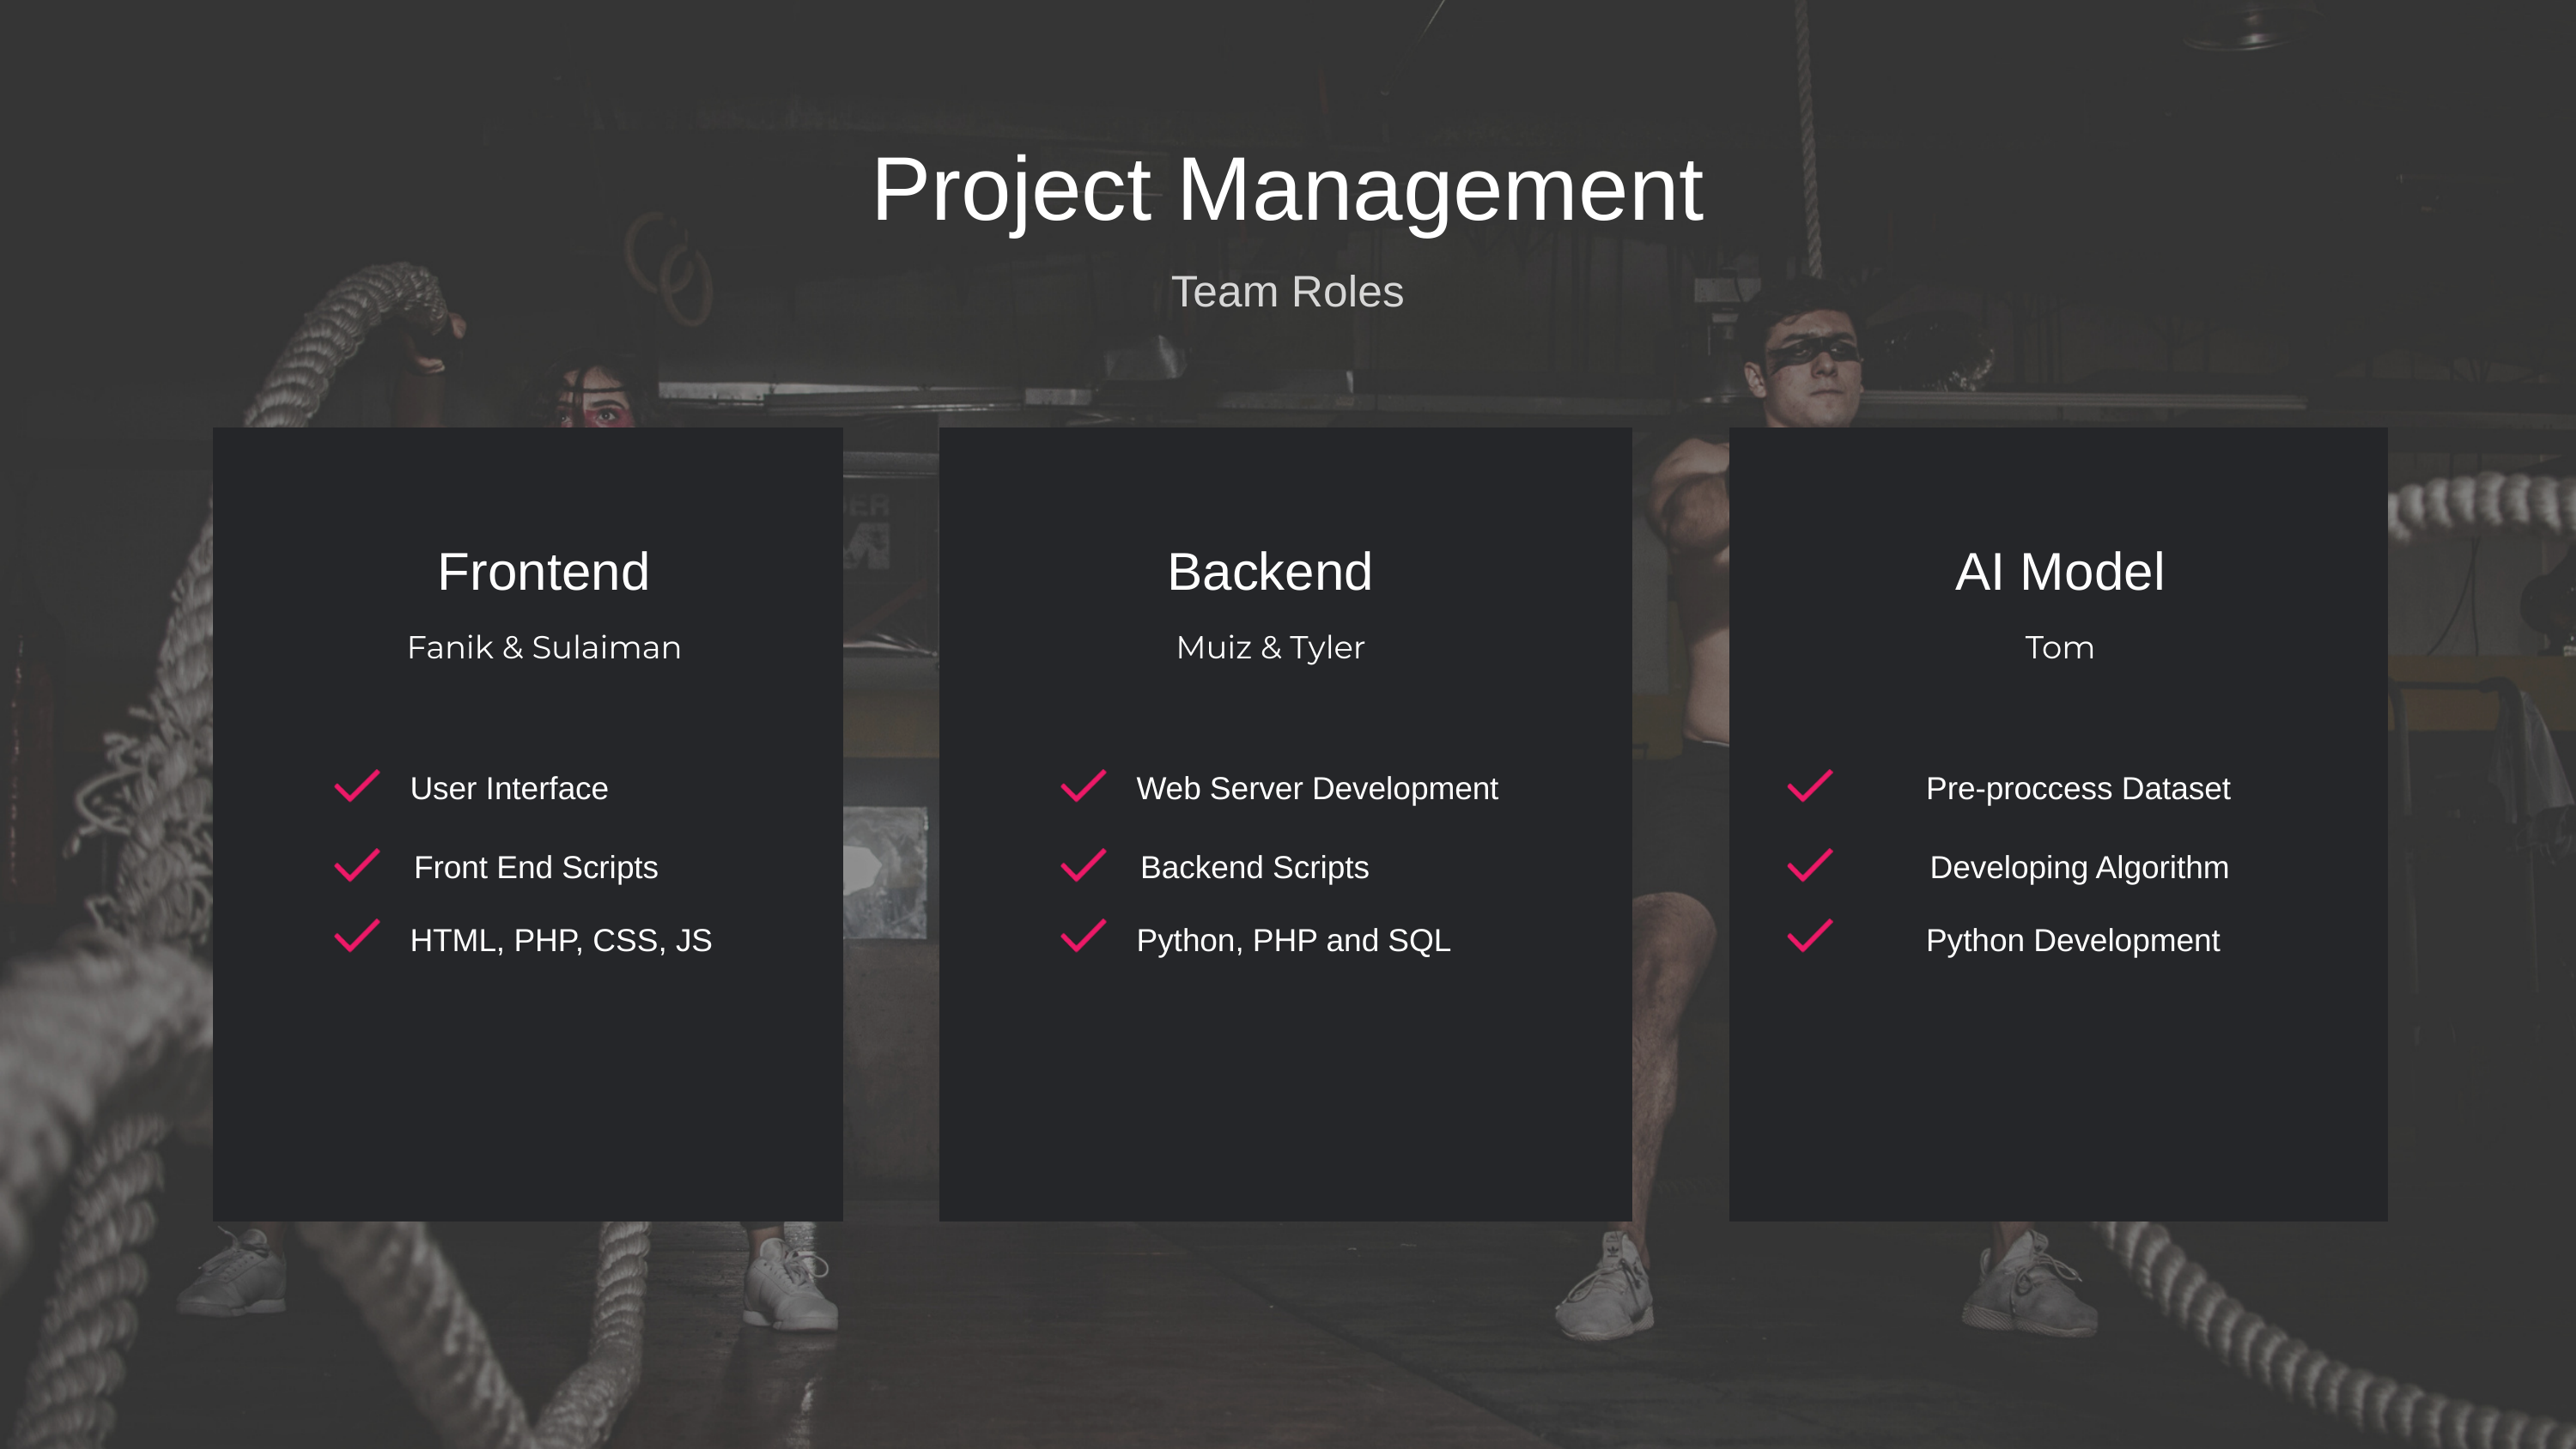

Project Management
Team Roles

Frontend
Backend
AI Model
Fanik & Sulaiman
Muiz & Tyler
Tom
User Interface
Web Server Development
Pre-proccess Dataset

Front End Scripts
Backend Scripts
Developing Algorithm

HTML, PHP, CSS, JS
Python, PHP and SQL
Python Development